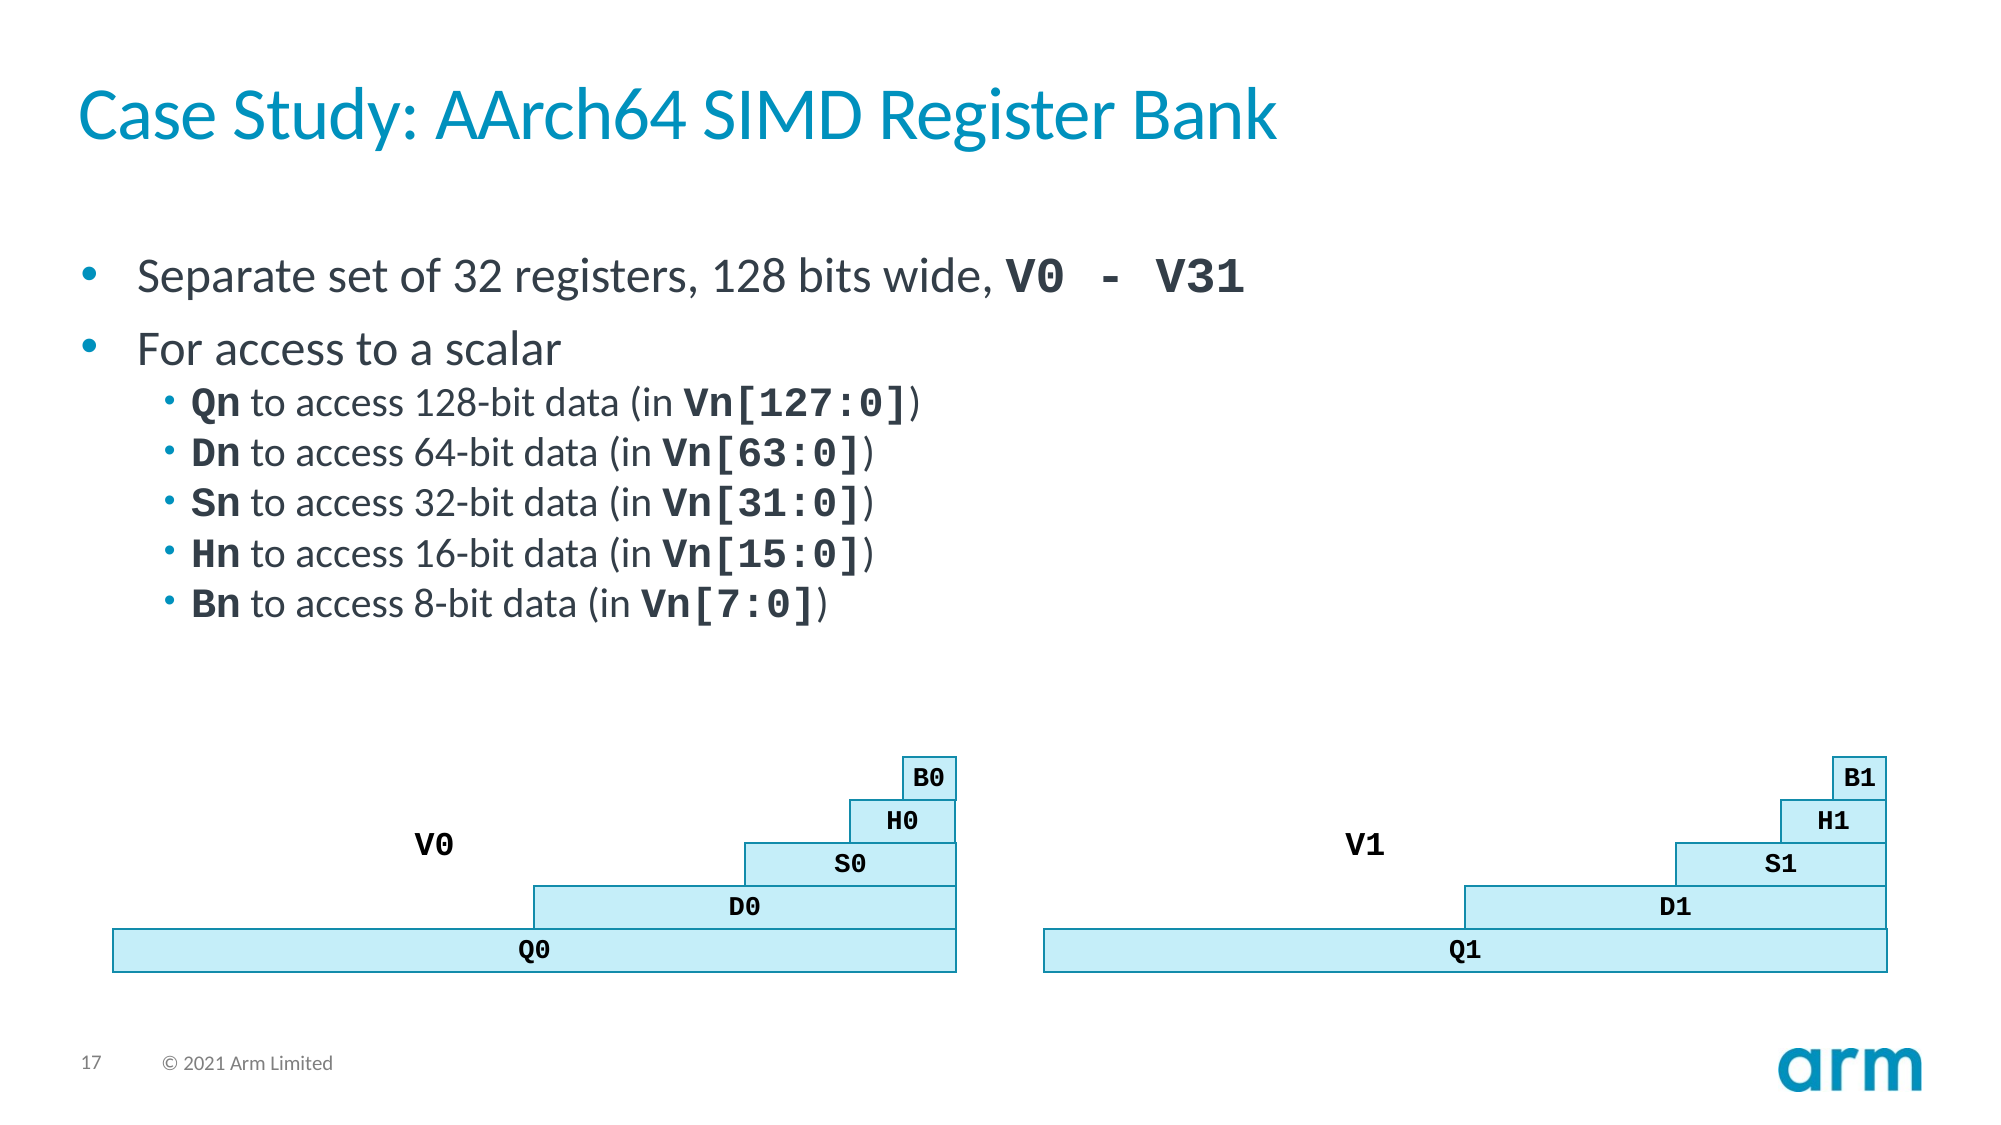

# Case Study: AArch64 SIMD Register Bank
Separate set of 32 registers, 128 bits wide, V0 - V31
For access to a scalar
Qn to access 128-bit data (in Vn[127:0])
Dn to access 64-bit data (in Vn[63:0])
Sn to access 32-bit data (in Vn[31:0])
Hn to access 16-bit data (in Vn[15:0])
Bn to access 8-bit data (in Vn[7:0])

B0
H0
V0
S0
D0
Q0
B1
H1
V1
S1
D1
Q1